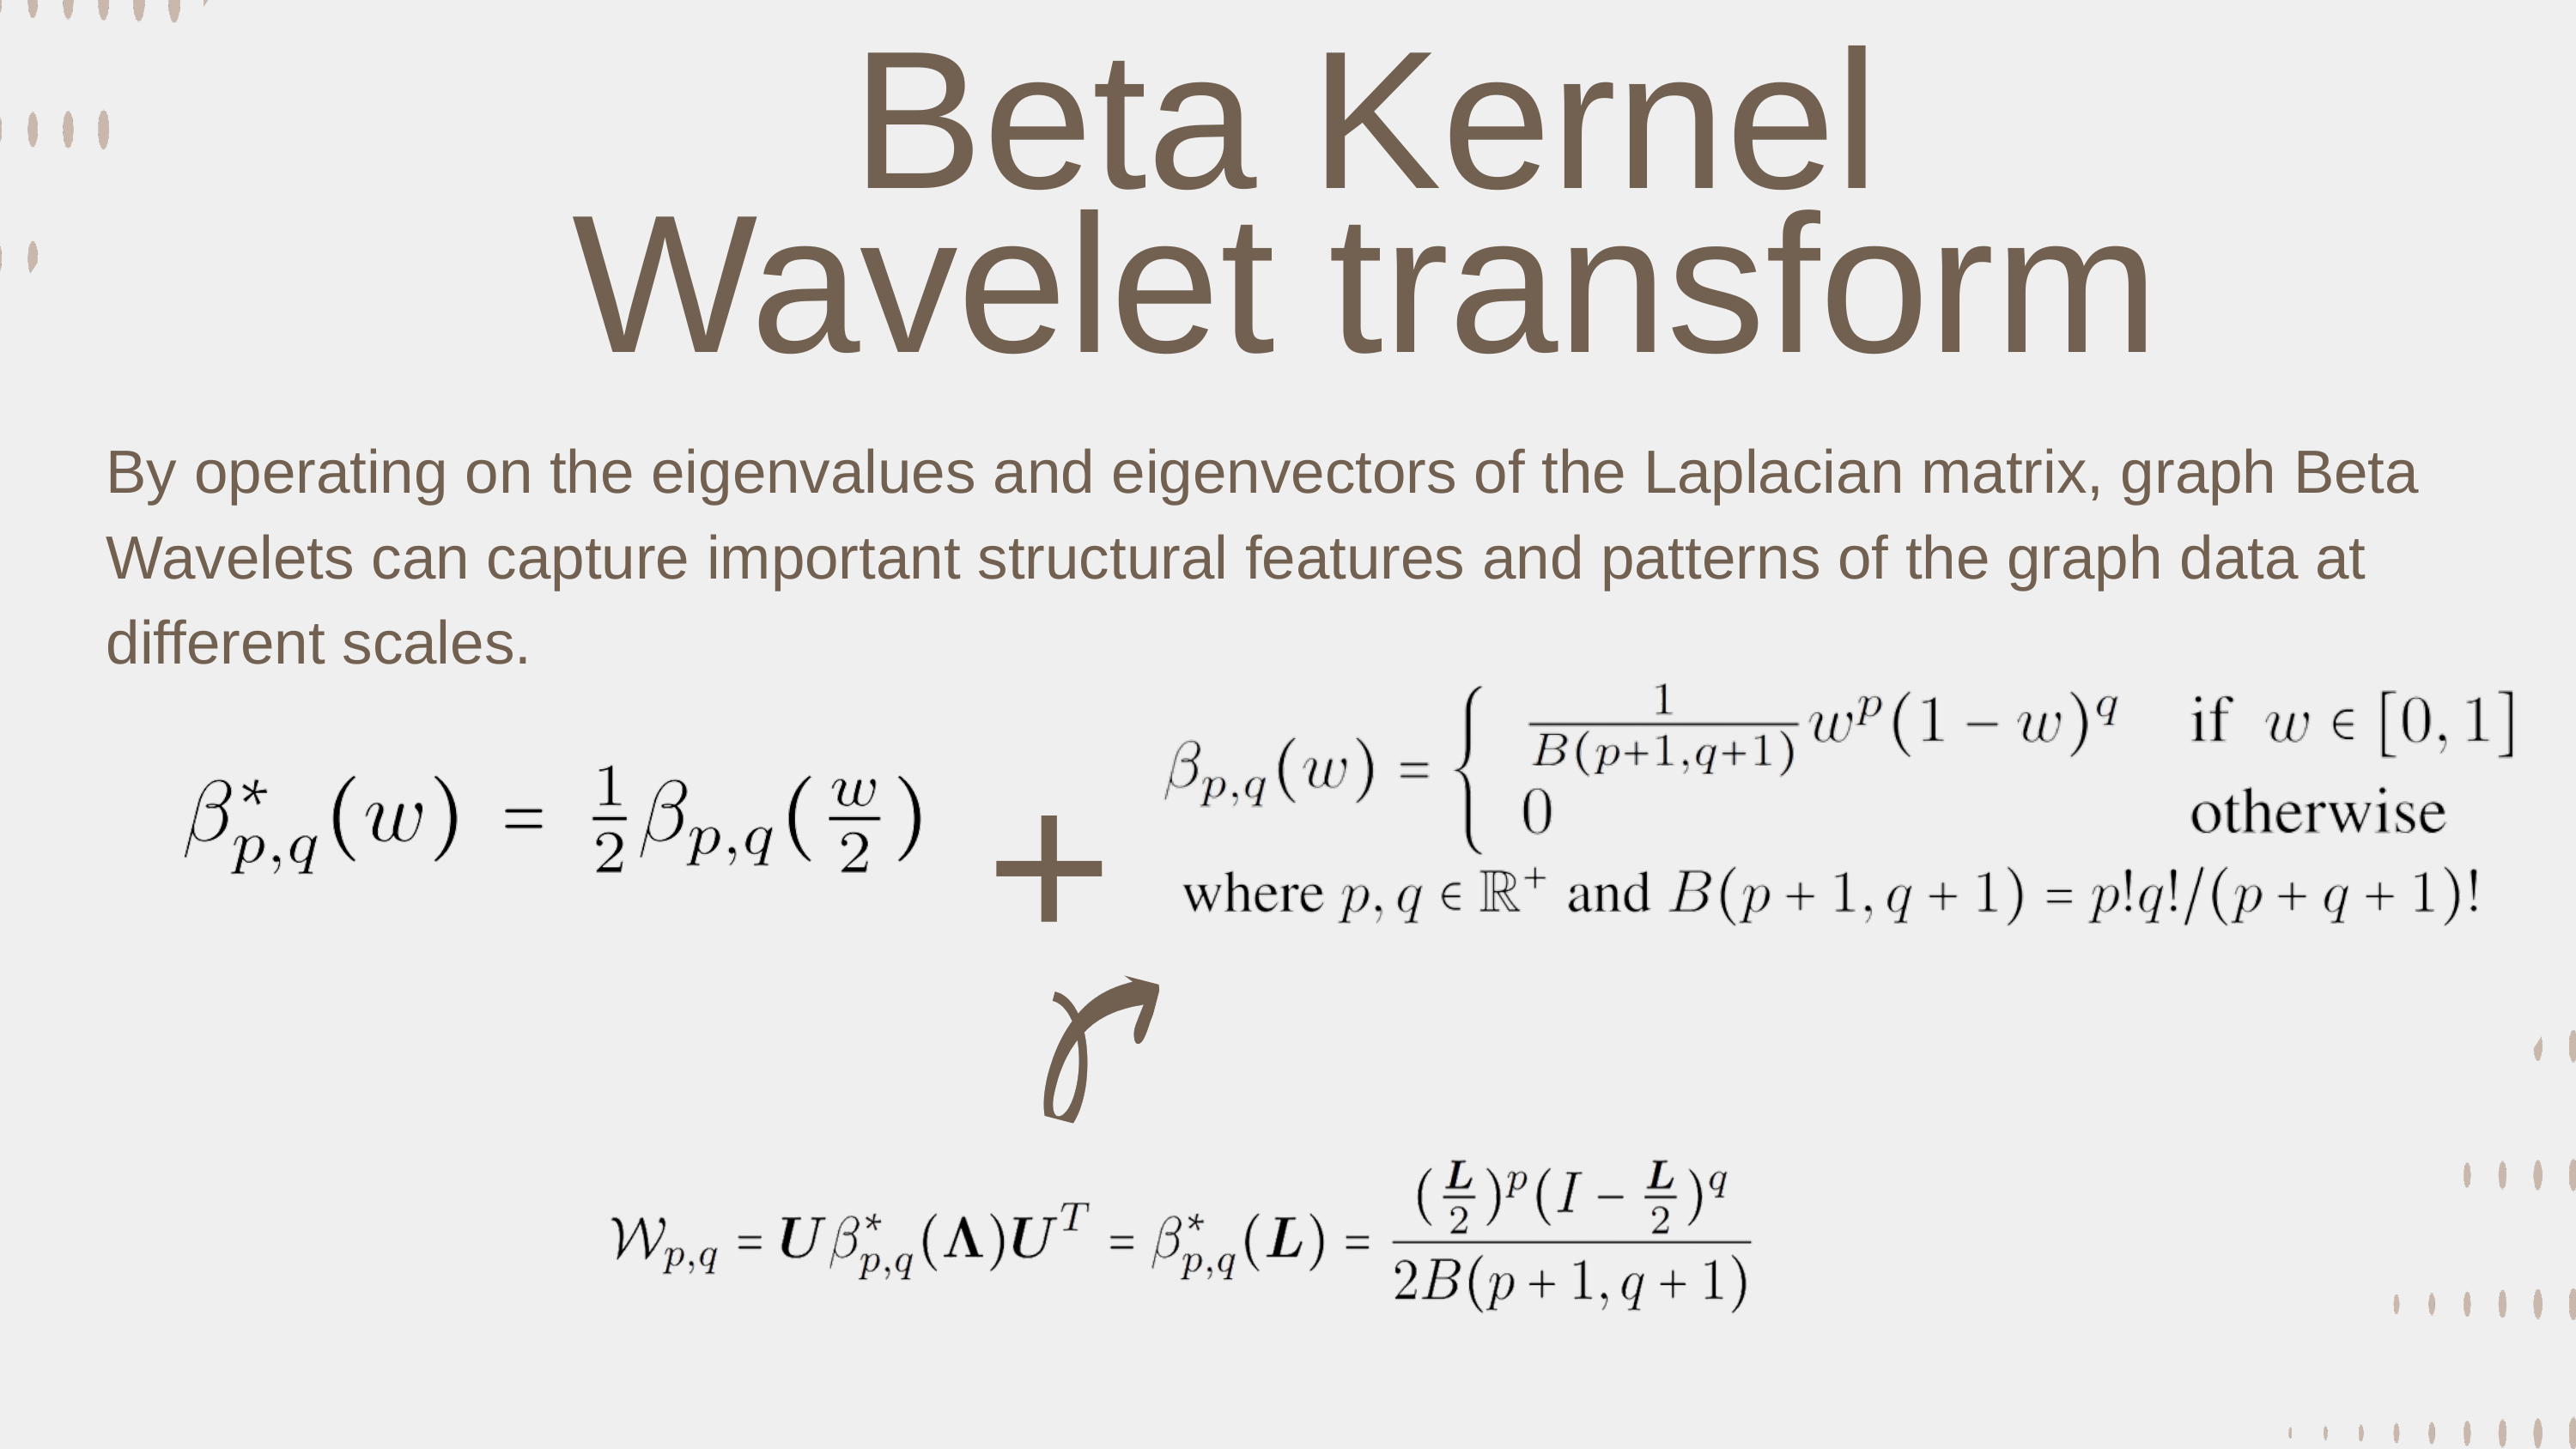

Beta Kernel Wavelet transform
By operating on the eigenvalues and eigenvectors of the Laplacian matrix, graph Beta Wavelets can capture important structural features and patterns of the graph data at different scales.

+